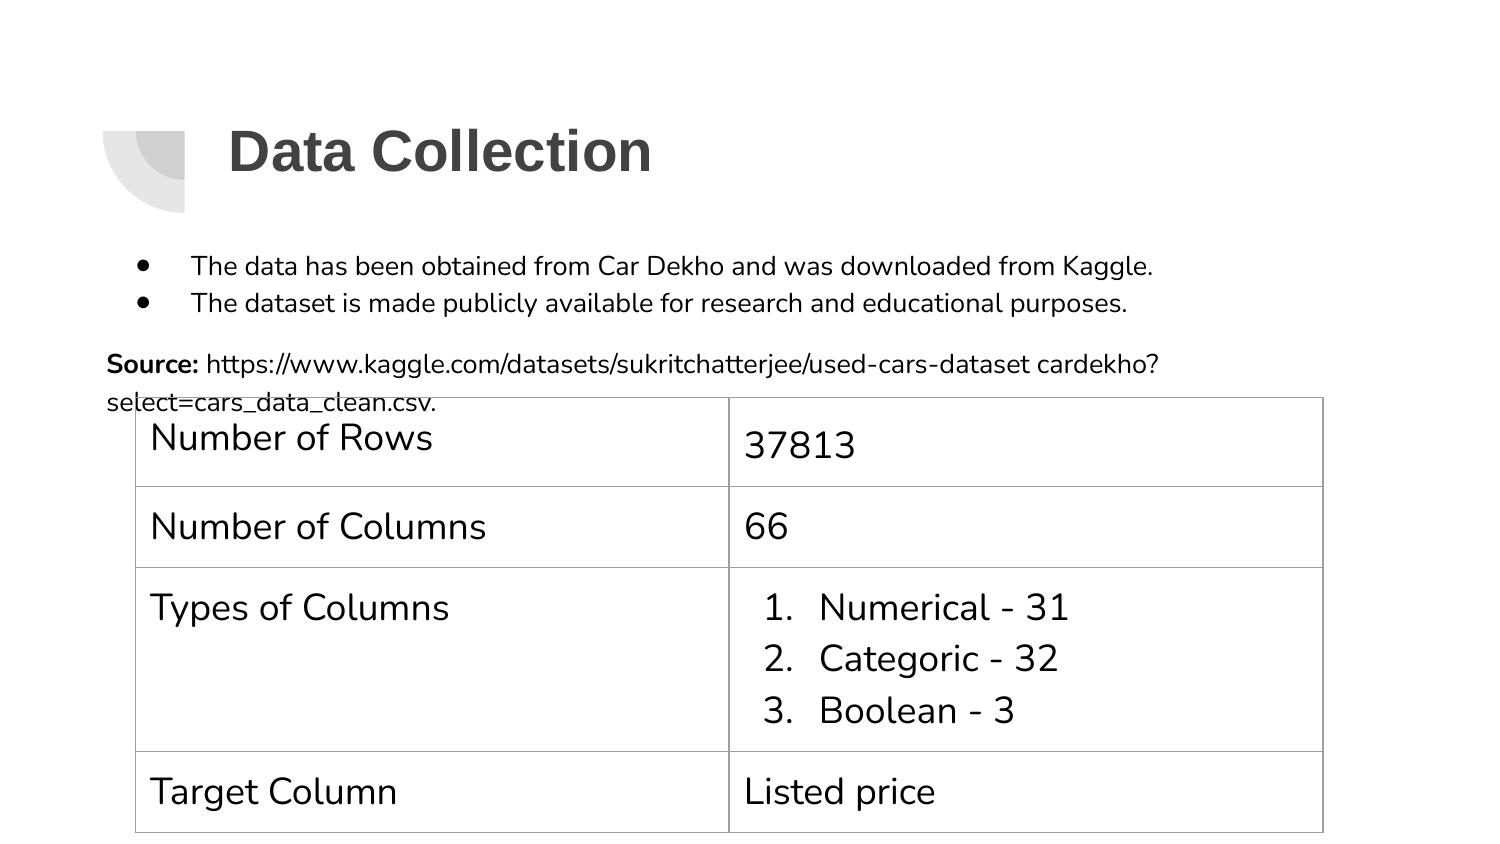

# Data Collection
The data has been obtained from Car Dekho and was downloaded from Kaggle.
The dataset is made publicly available for research and educational purposes.
Source: https://www.kaggle.com/datasets/sukritchatterjee/used-cars-dataset cardekho?select=cars_data_clean.csv.

| Number of Rows | 37813 |
| --- | --- |
| Number of Columns | 66 |
| Types of Columns | Numerical - 31 Categoric - 32 Boolean - 3 |
| Target Column | Listed price |